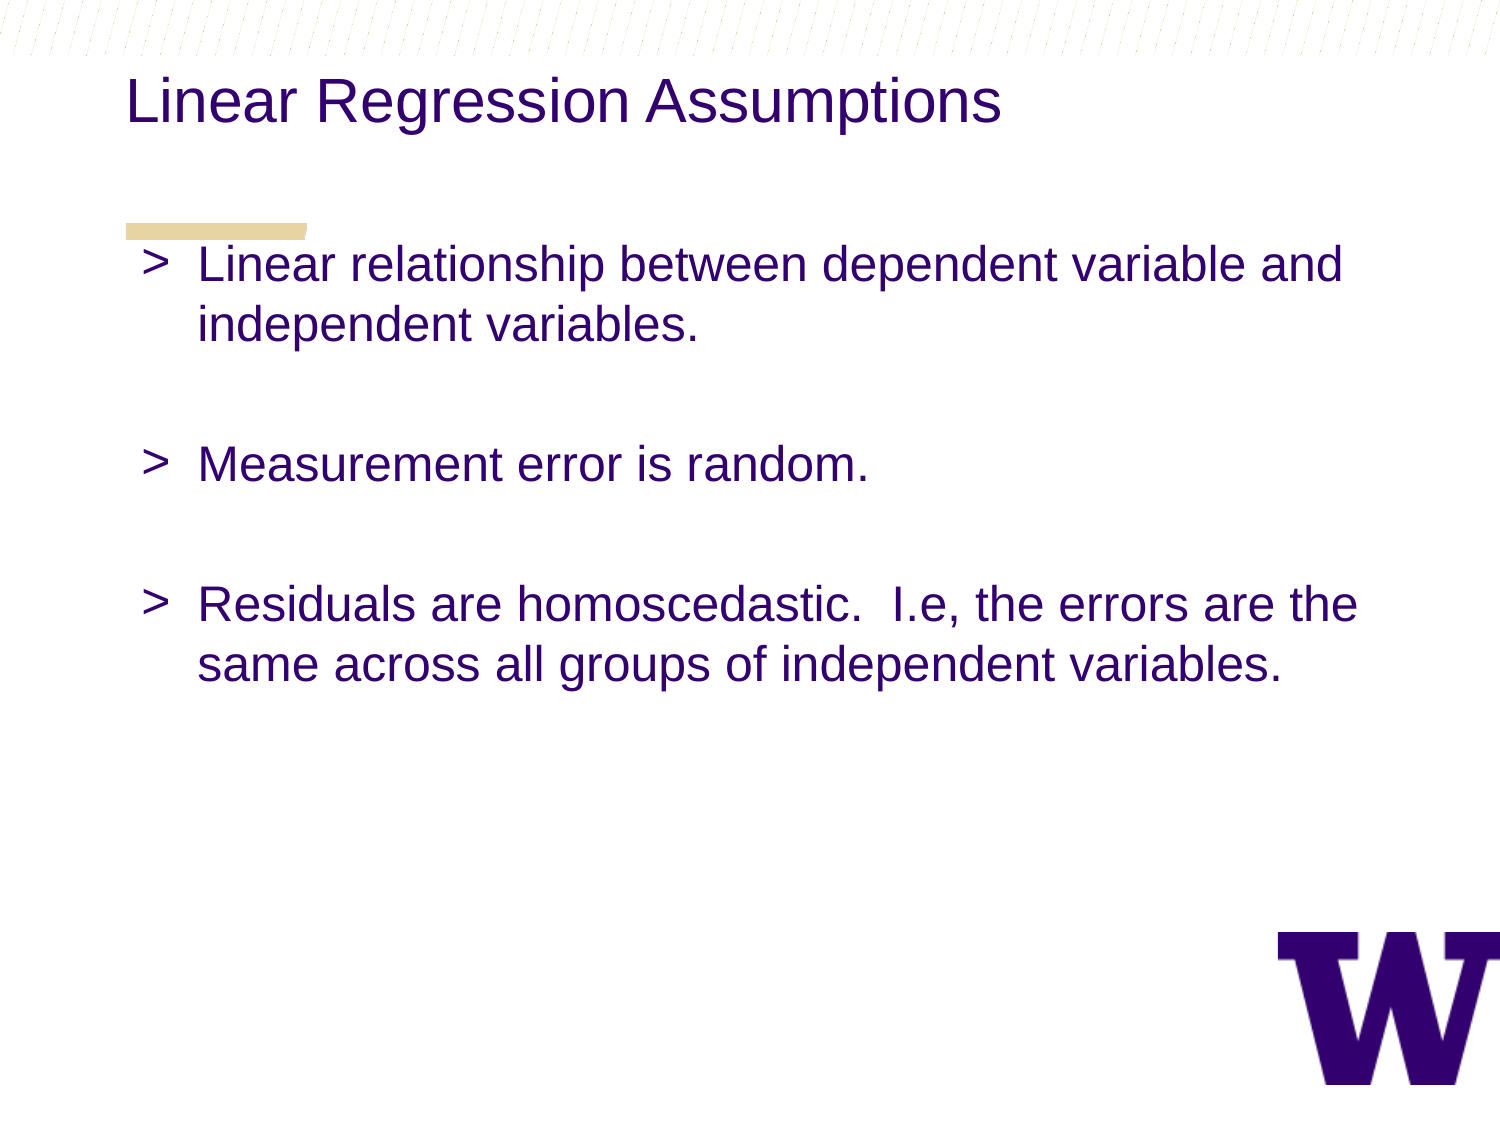

Linear Regression Assumptions
Linear relationship between dependent variable and independent variables.

Measurement error is random.

Residuals are homoscedastic.  I.e, the errors are the same across all groups of independent variables.